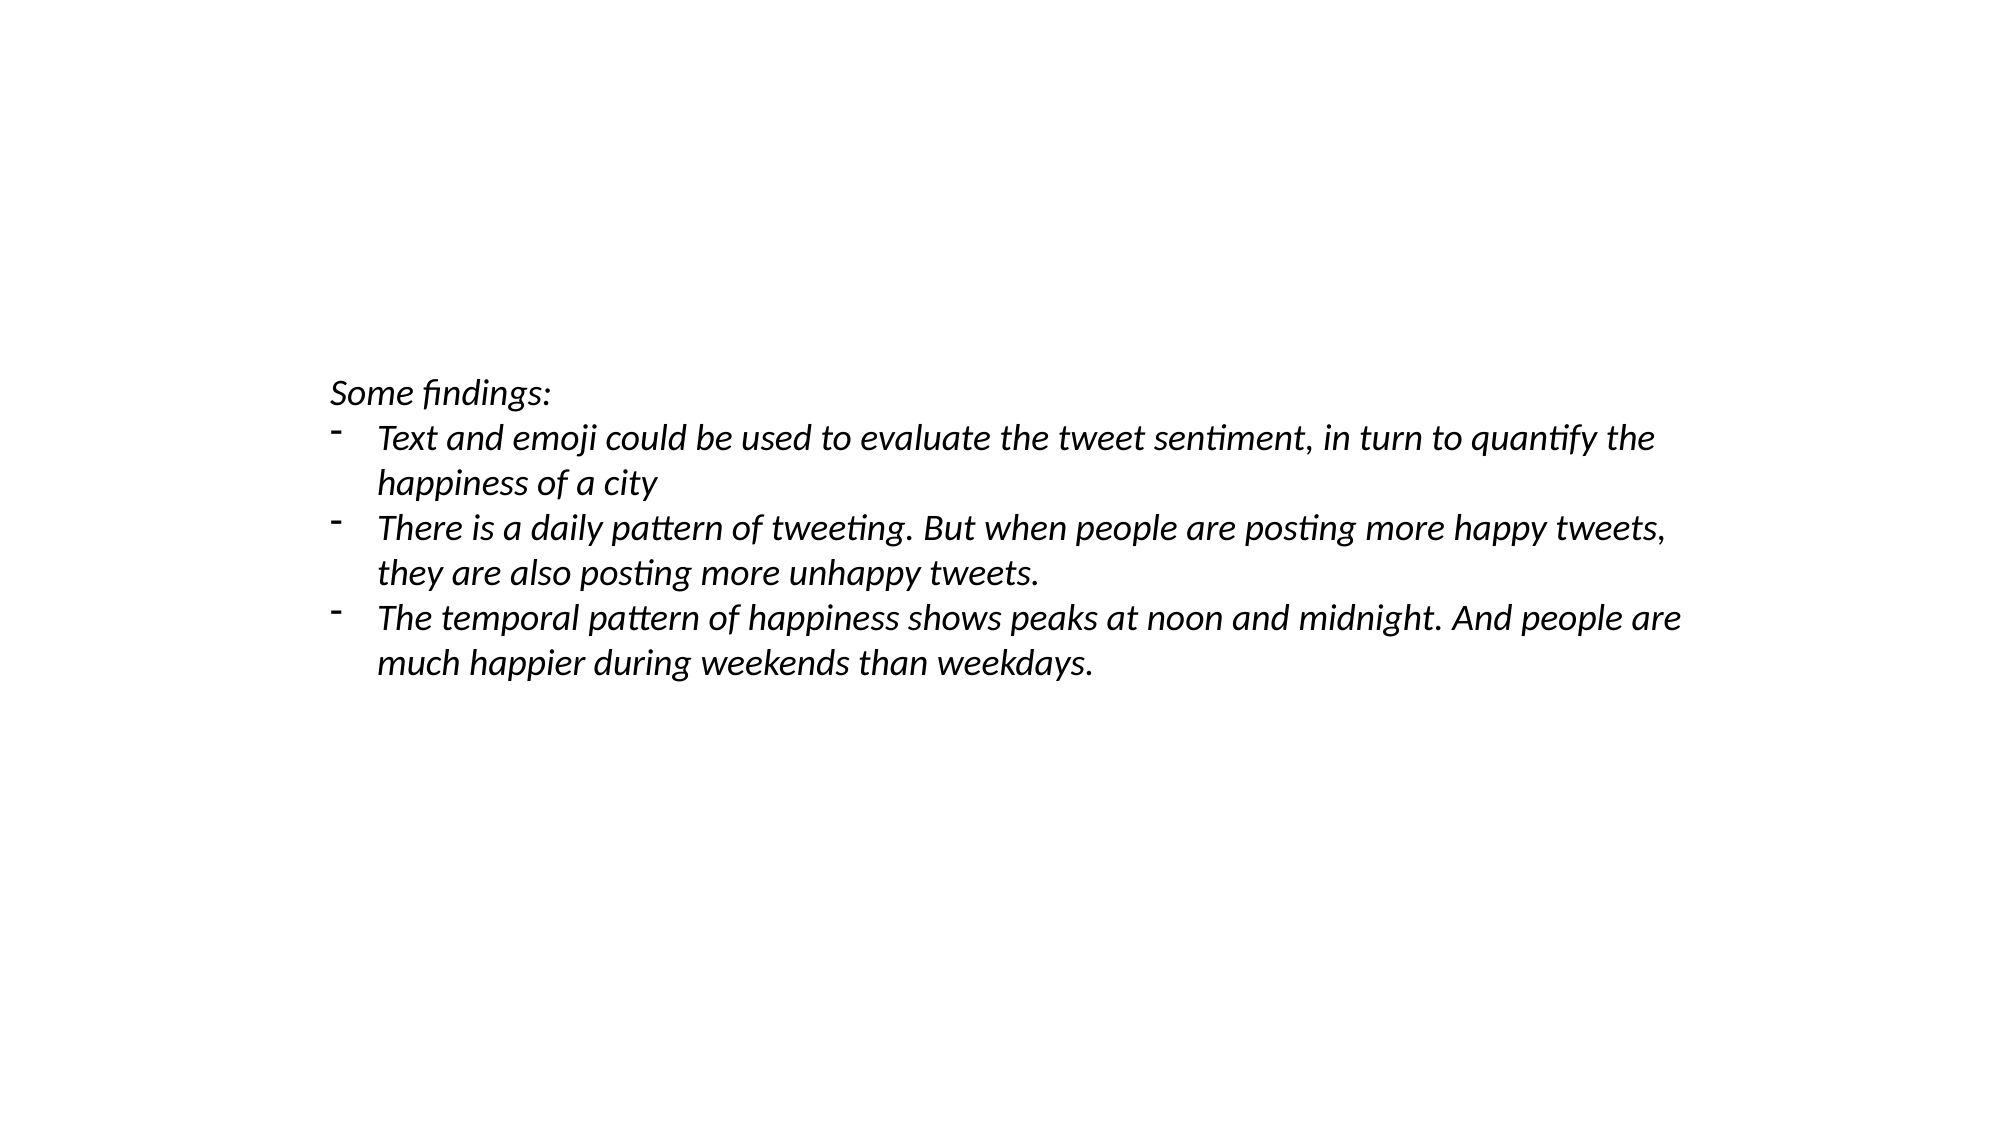

Some findings:
Text and emoji could be used to evaluate the tweet sentiment, in turn to quantify the happiness of a city
There is a daily pattern of tweeting. But when people are posting more happy tweets, they are also posting more unhappy tweets.
The temporal pattern of happiness shows peaks at noon and midnight. And people are much happier during weekends than weekdays.